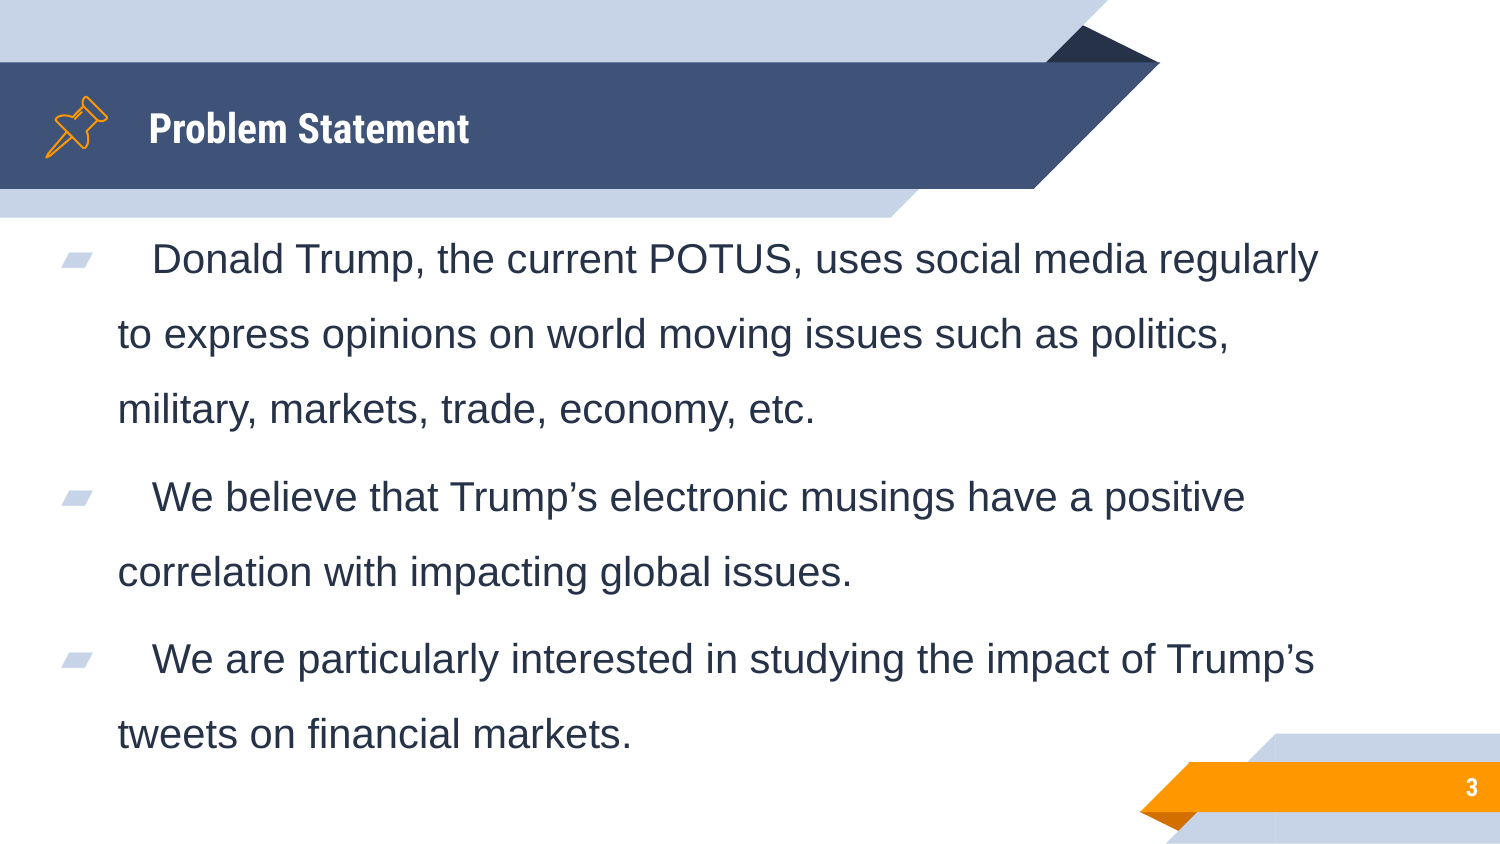

# Problem Statement

   Donald Trump, the current POTUS, uses social media regularly to express opinions on world moving issues such as politics, military, markets, trade, economy, etc.
   We believe that Trump’s electronic musings have a positive correlation with impacting global issues.
   We are particularly interested in studying the impact of Trump’s tweets on financial markets.
3